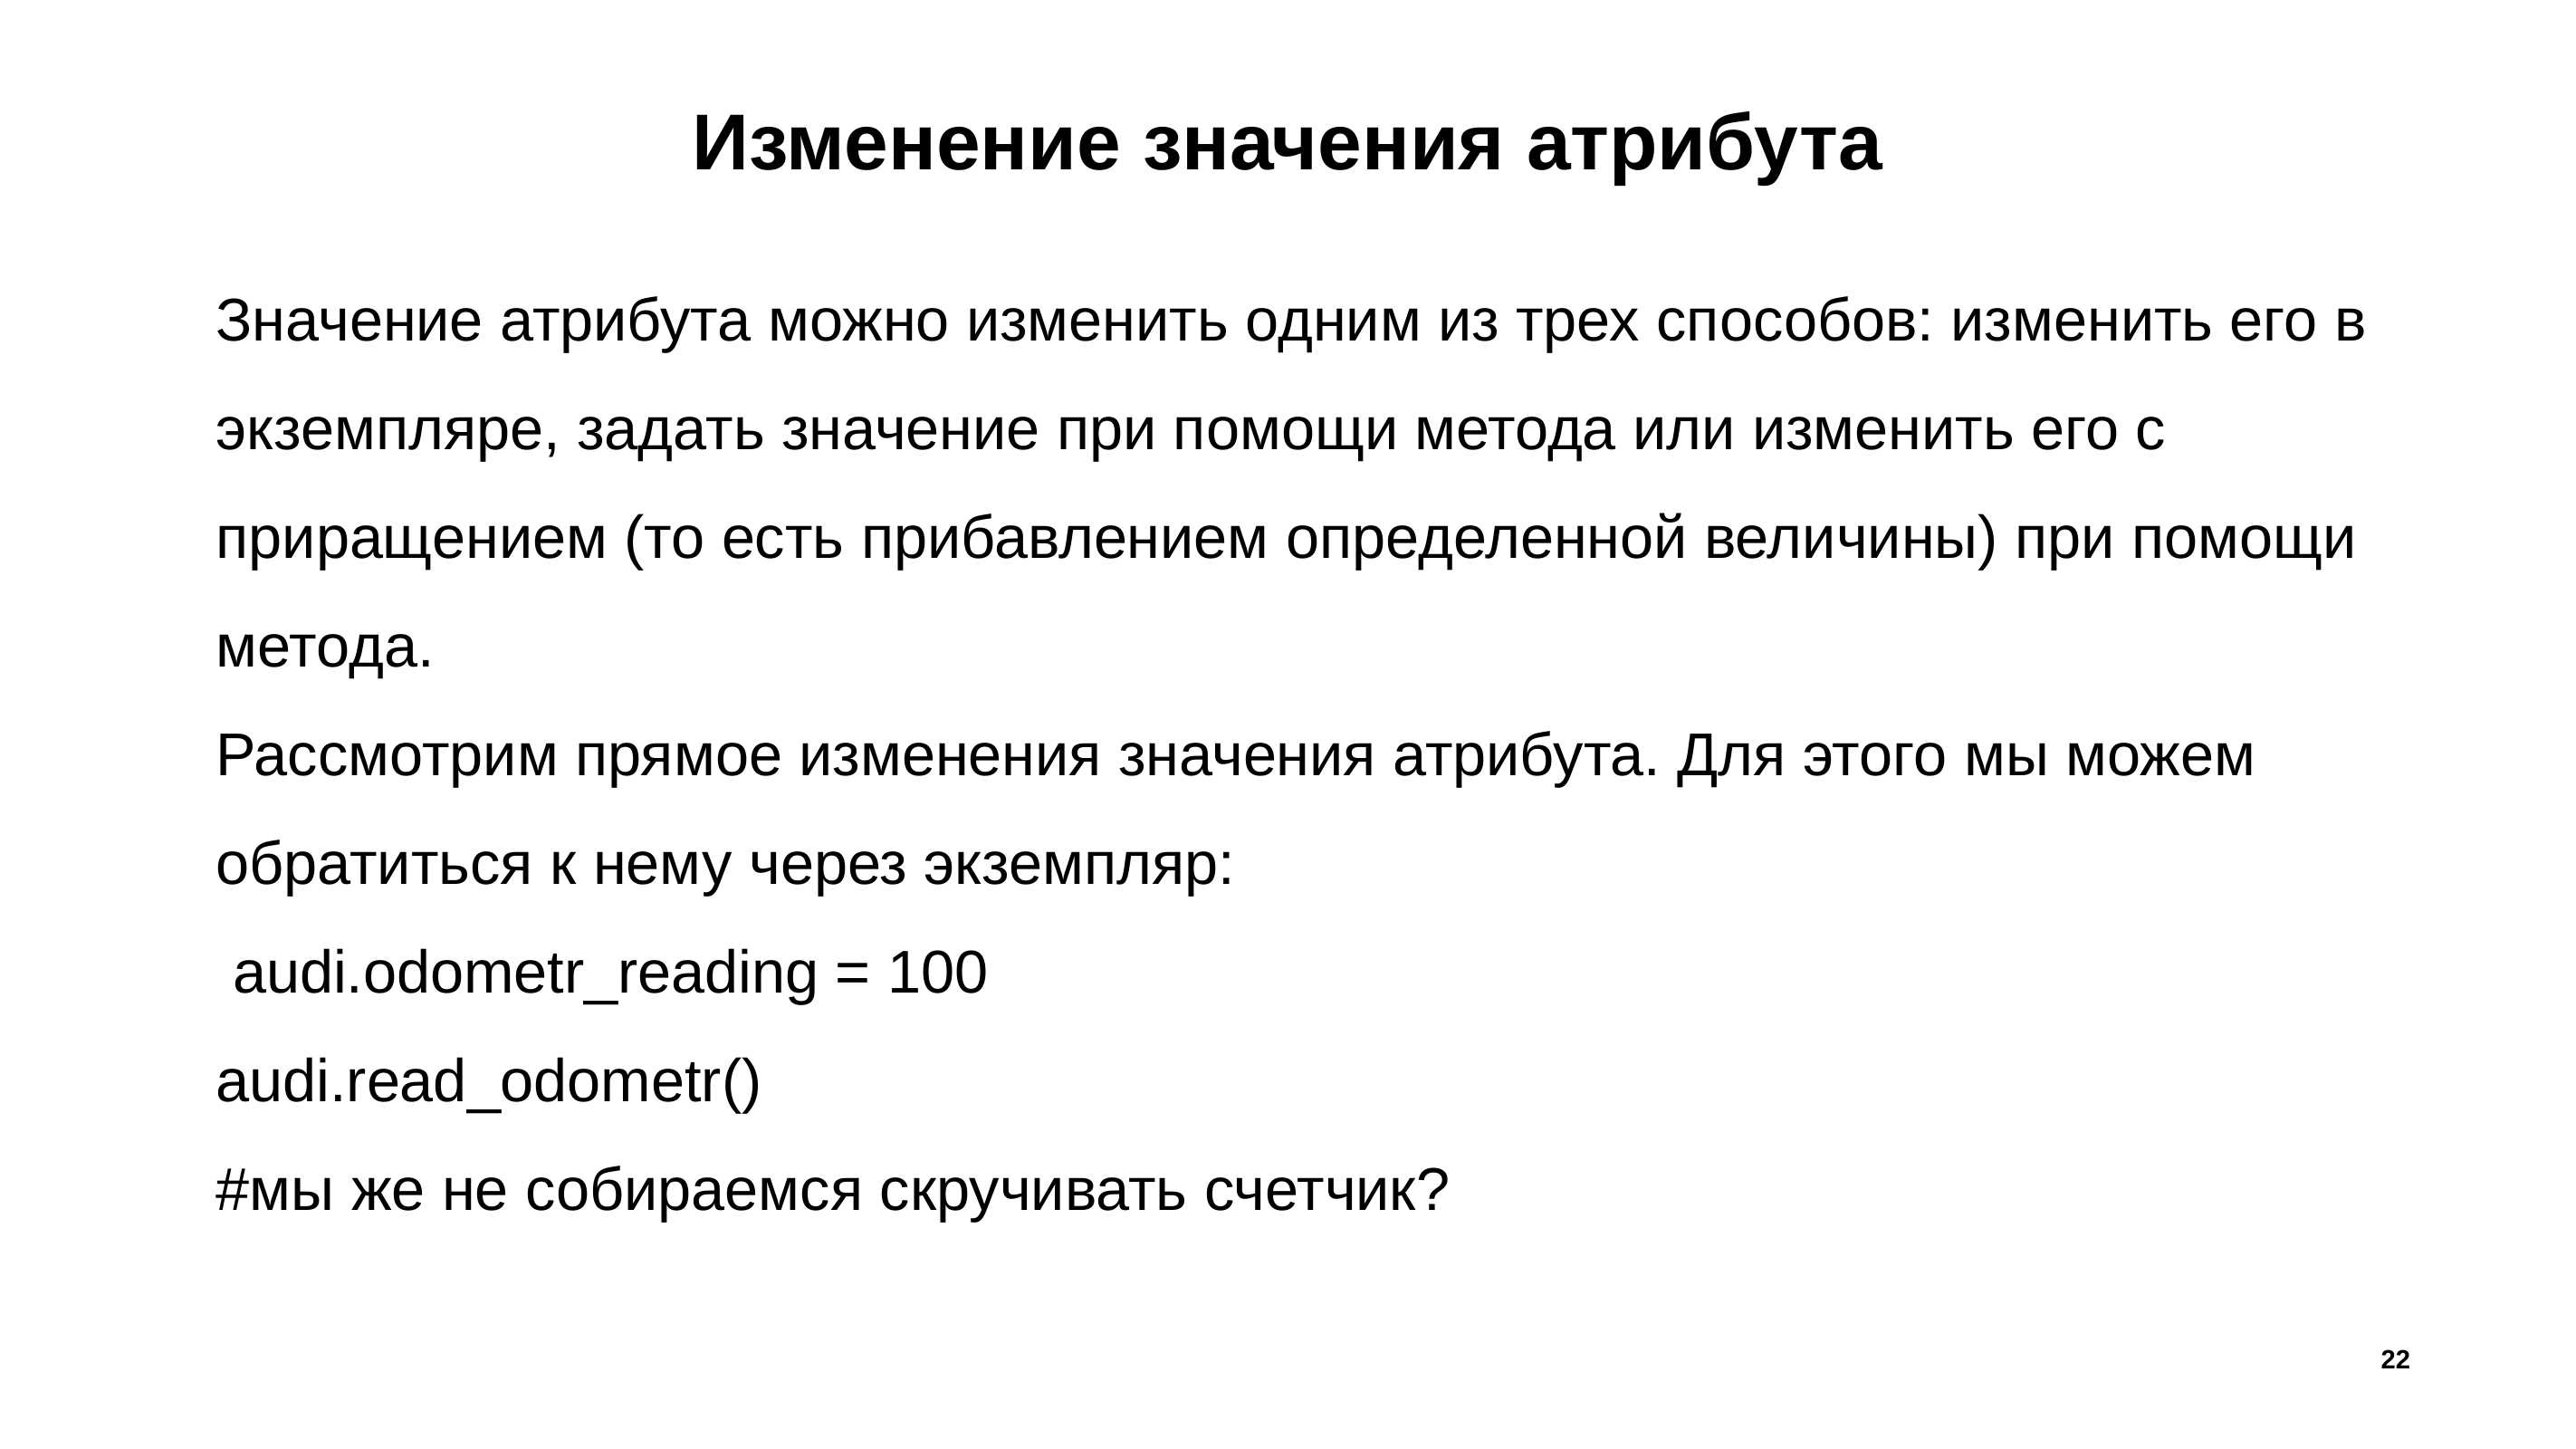

# Изменение значения атрибута
Значение атрибута можно изменить одним из трех способов: изменить его в экземпляре, задать значение при помощи метода или изменить его с приращением (то есть прибавлением определенной величины) при помощи метода.
Рассмотрим прямое изменения значения атрибута. Для этого мы можем обратиться к нему через экземпляр:
 audi.odometr_reading = 100
audi.read_odometr()
#мы же не собираемся скручивать счетчик?
22